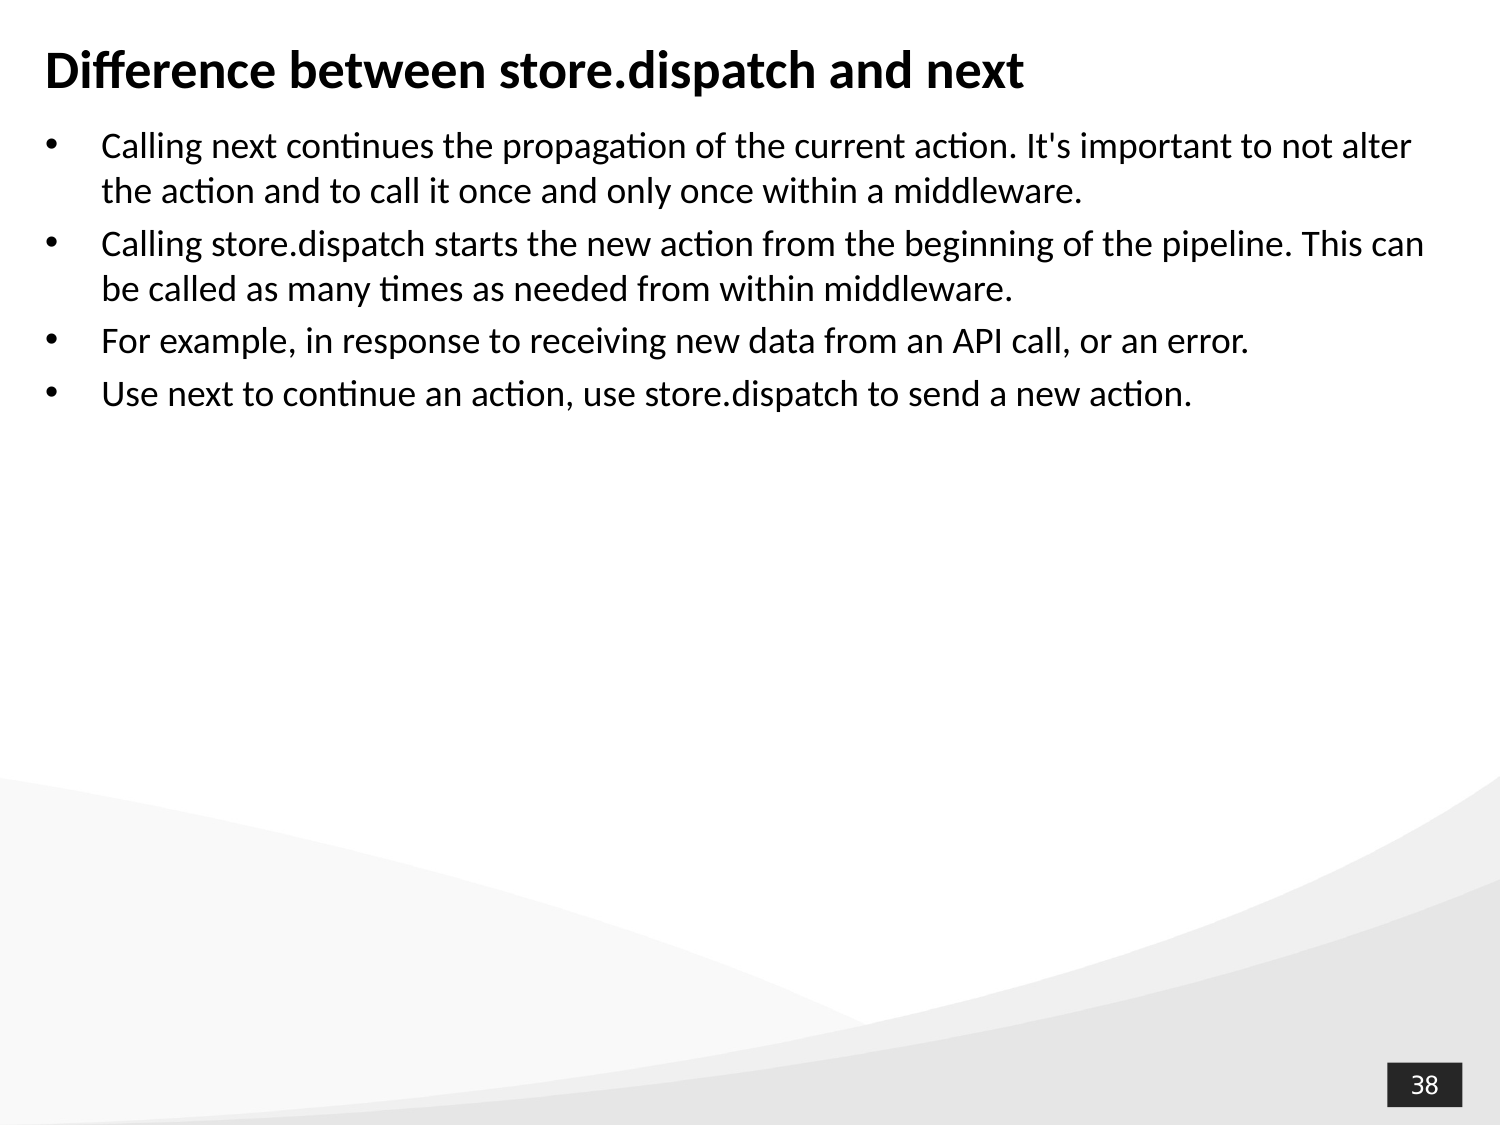

# Difference between store.dispatch and next
Calling next continues the propagation of the current action. It's important to not alter the action and to call it once and only once within a middleware.
Calling store.dispatch starts the new action from the beginning of the pipeline. This can be called as many times as needed from within middleware.
For example, in response to receiving new data from an API call, or an error.
Use next to continue an action, use store.dispatch to send a new action.